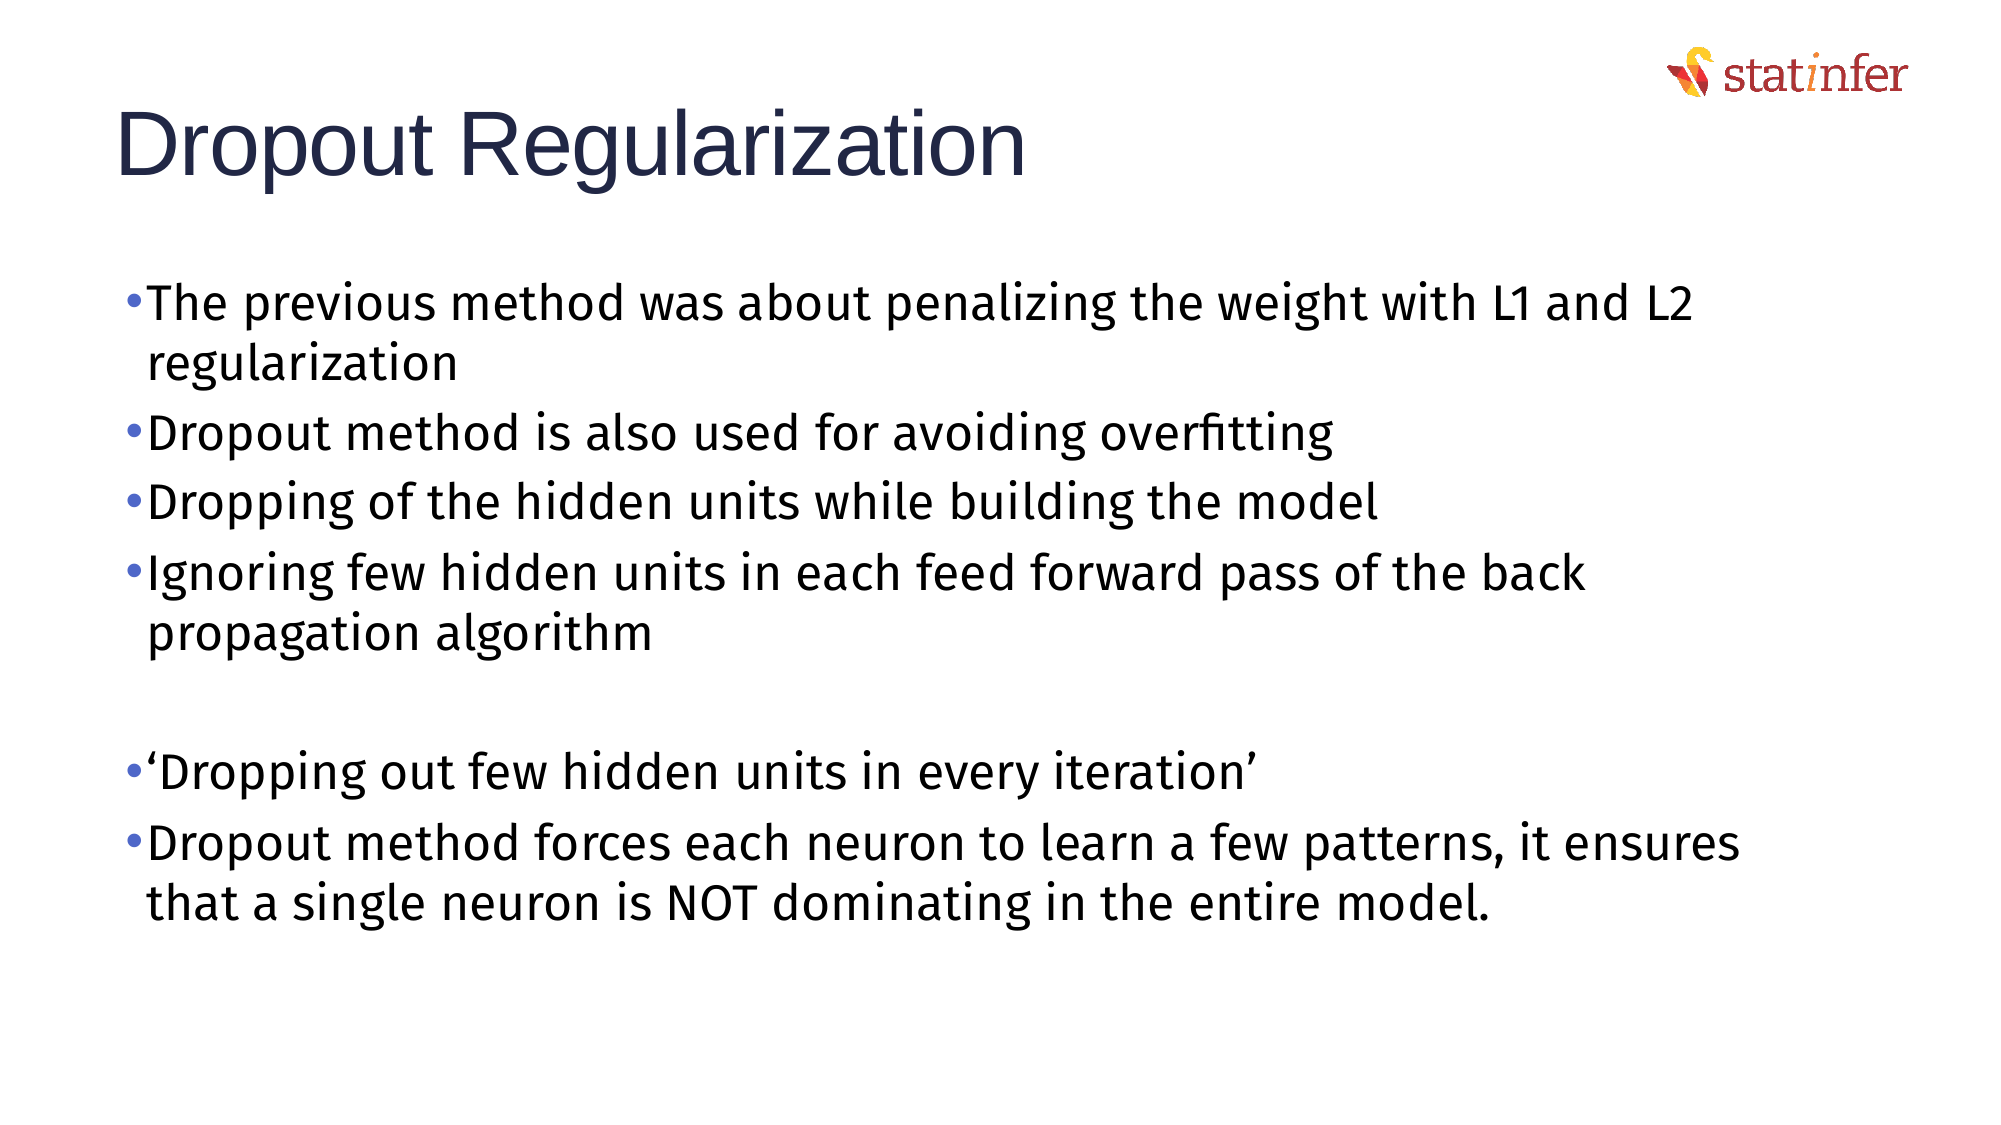

# Dropout Regularization
The previous method was about penalizing the weight with L1 and L2 regularization
Dropout method is also used for avoiding overfitting
Dropping of the hidden units while building the model
Ignoring few hidden units in each feed forward pass of the back propagation algorithm

‘Dropping out few hidden units in every iteration’
Dropout method forces each neuron to learn a few patterns, it ensures that a single neuron is NOT dominating in the entire model.

19